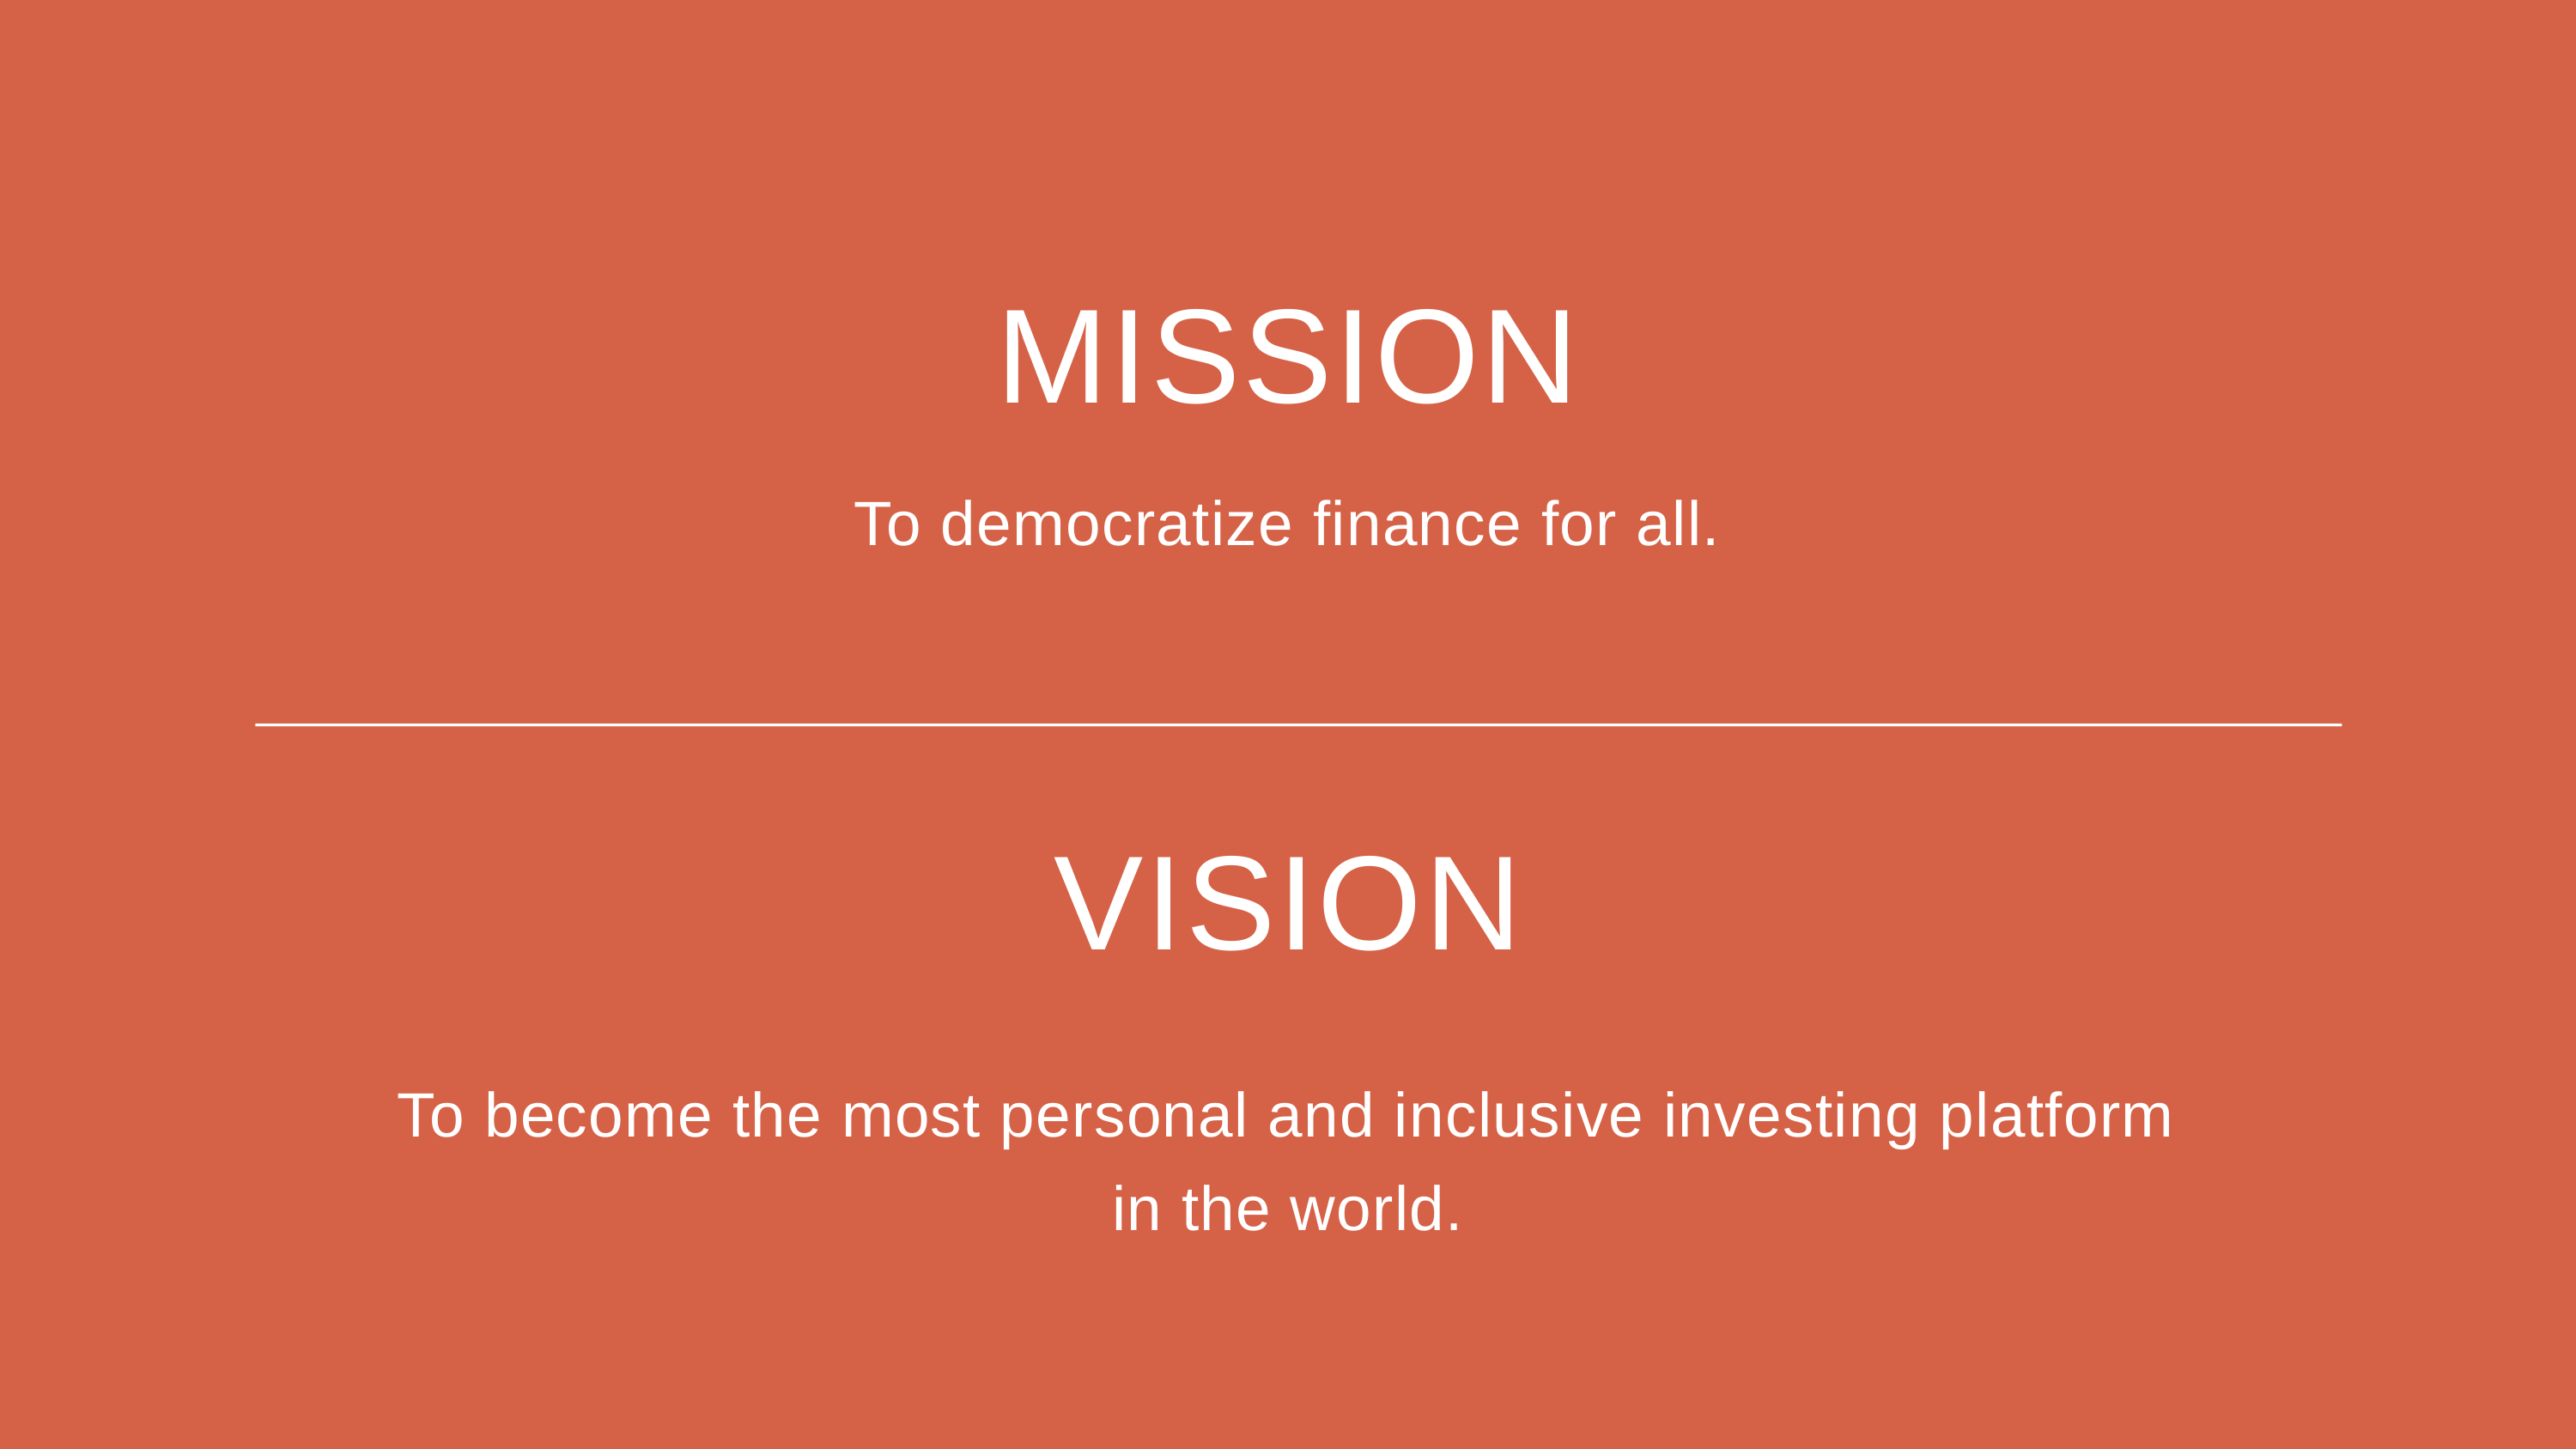

MISSION
To democratize finance for all.

VISION
To become the most personal and inclusive investing platform in the world.